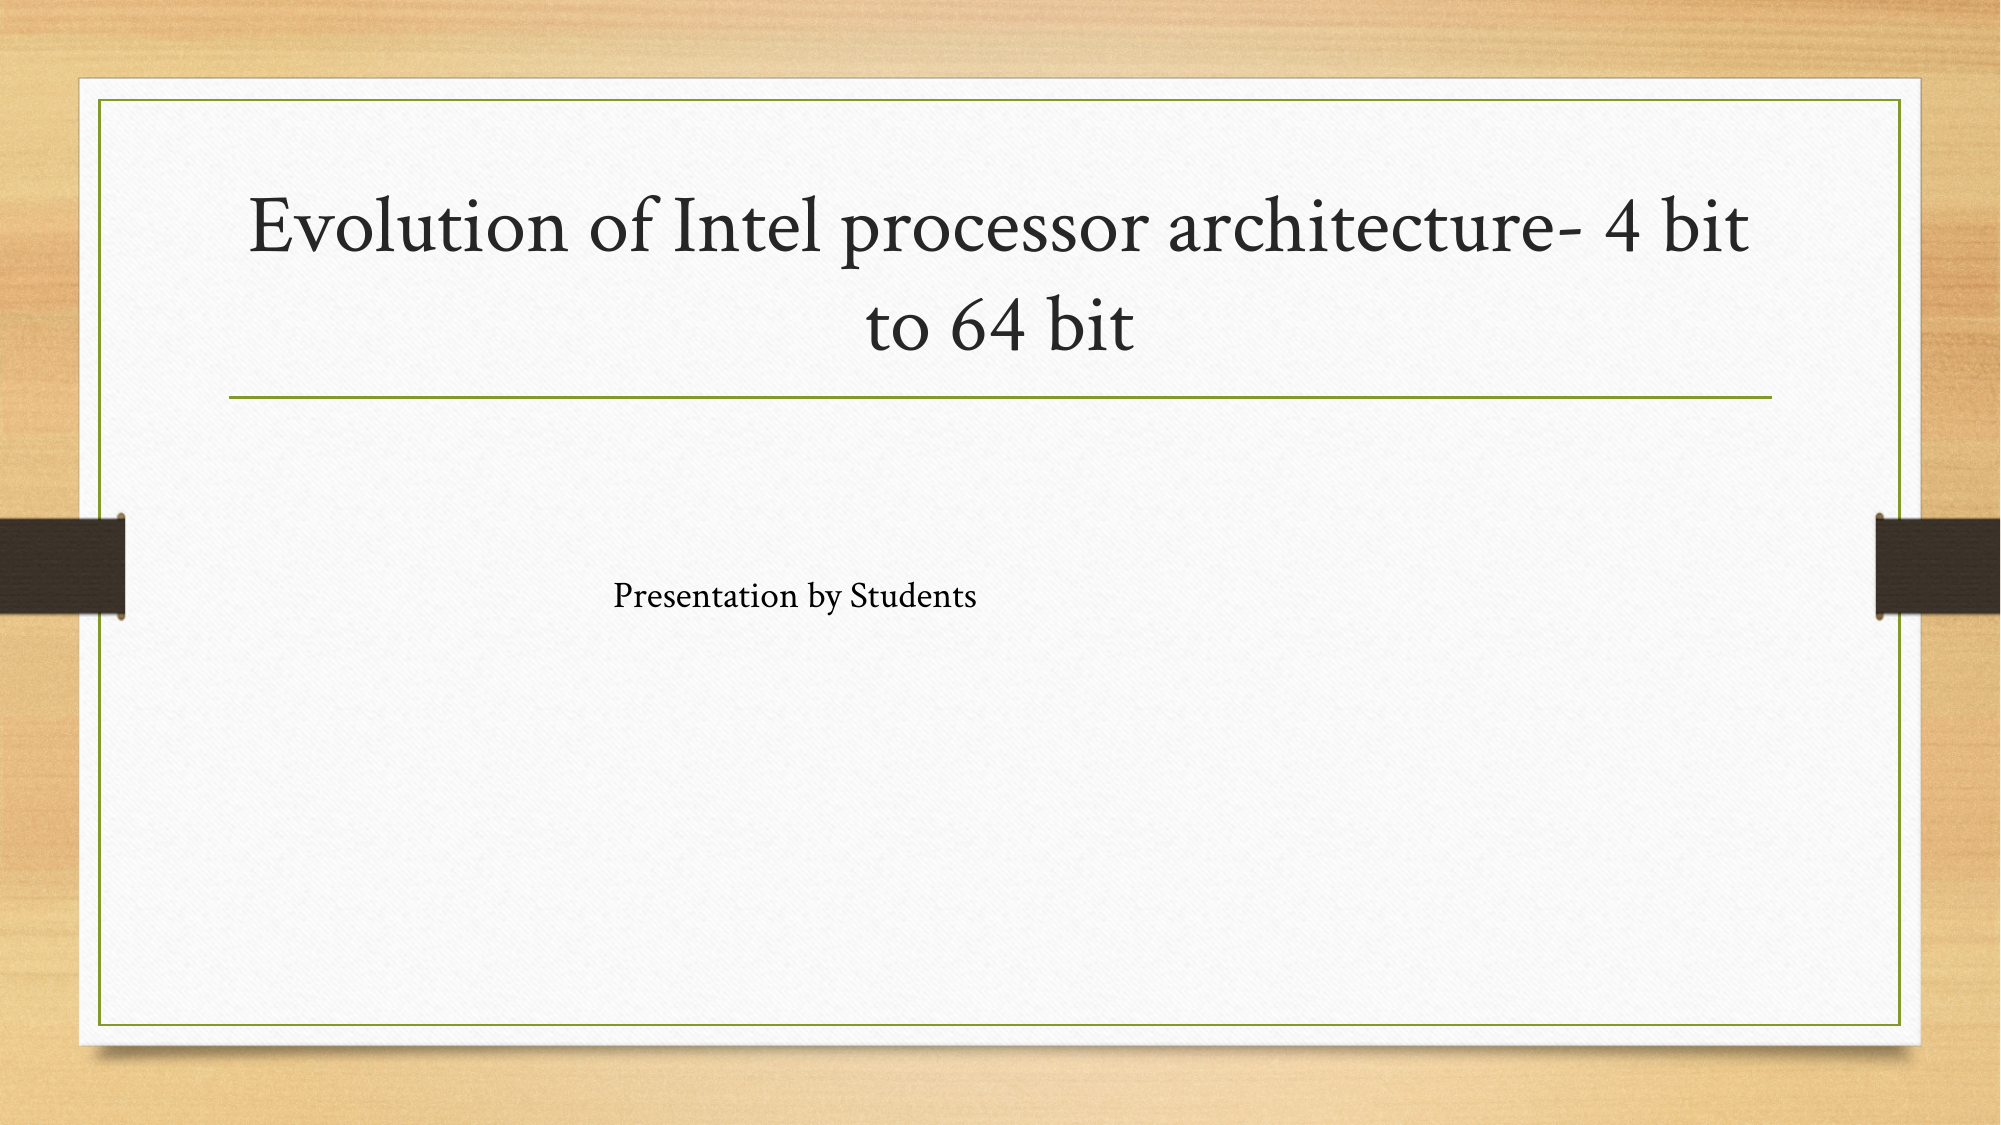

# Evolution of Intel processor architecture- 4 bit to 64 bit
Presentation by Students